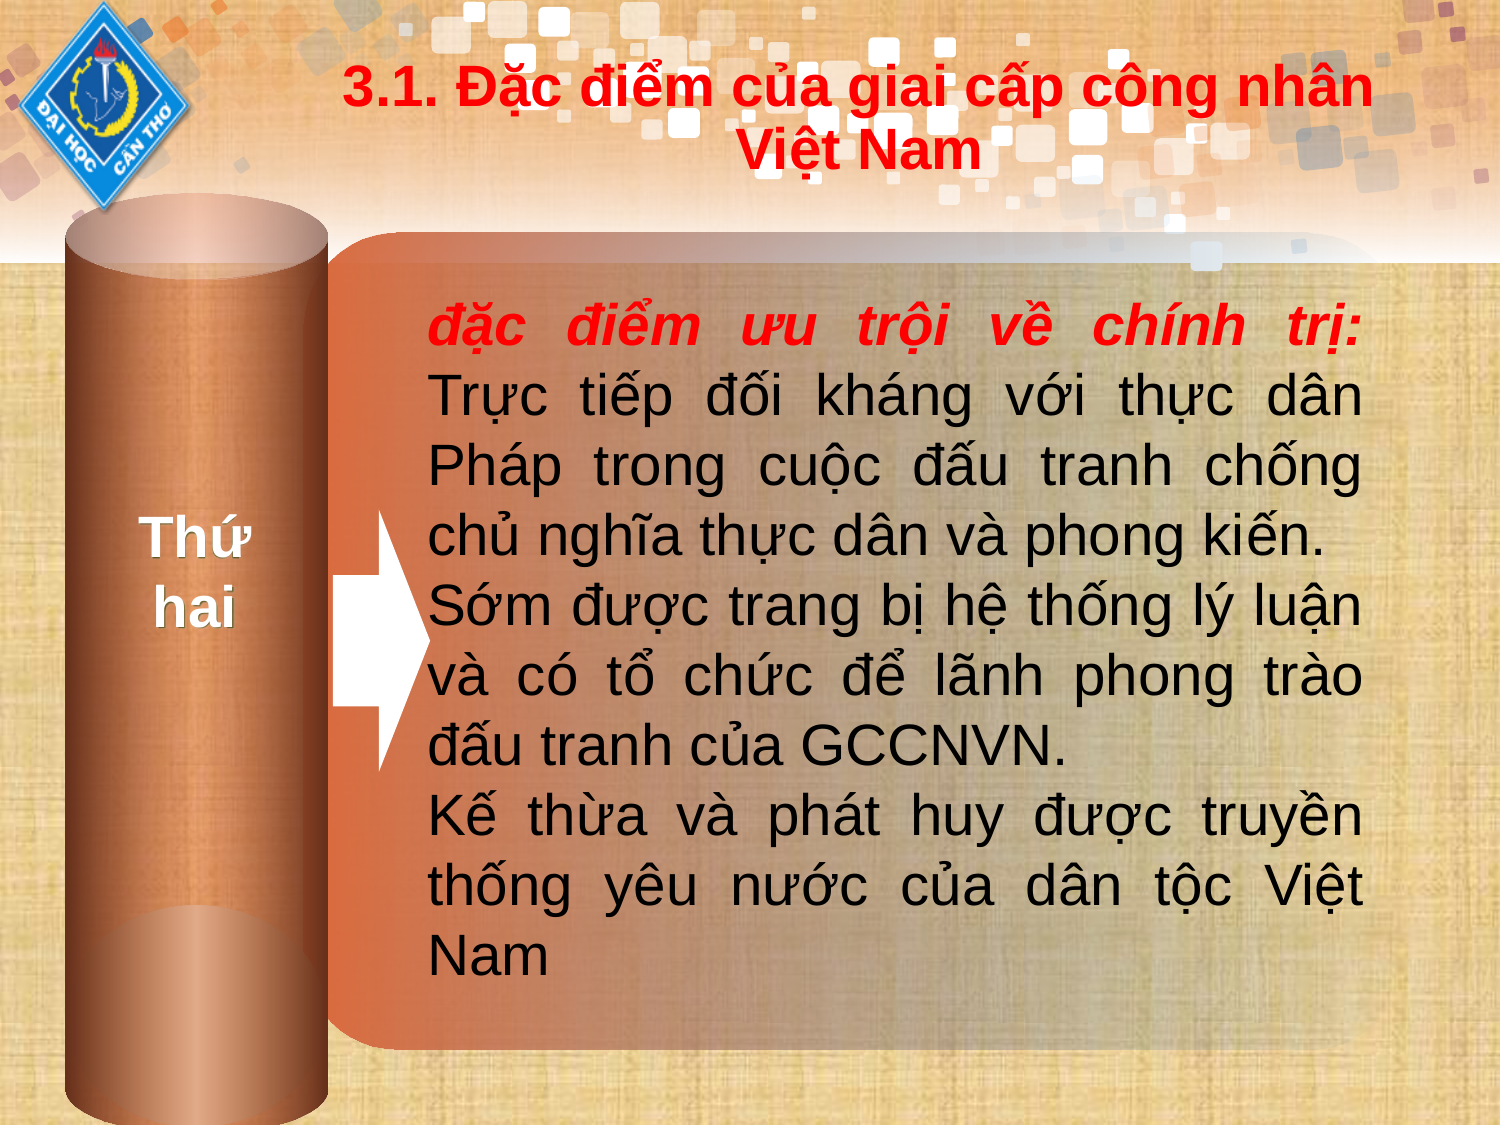

# 3.1. Đặc điểm của giai cấp công nhân Việt Nam

đặc điểm ưu trội về chính trị: Trực tiếp đối kháng với thực dân Pháp trong cuộc đấu tranh chống chủ nghĩa thực dân và phong kiến.
Sớm được trang bị hệ thống lý luận và có tổ chức để lãnh phong trào đấu tranh của GCCNVN.
Kế thừa và phát huy được truyền thống yêu nước của dân tộc Việt Nam
Thứ hai